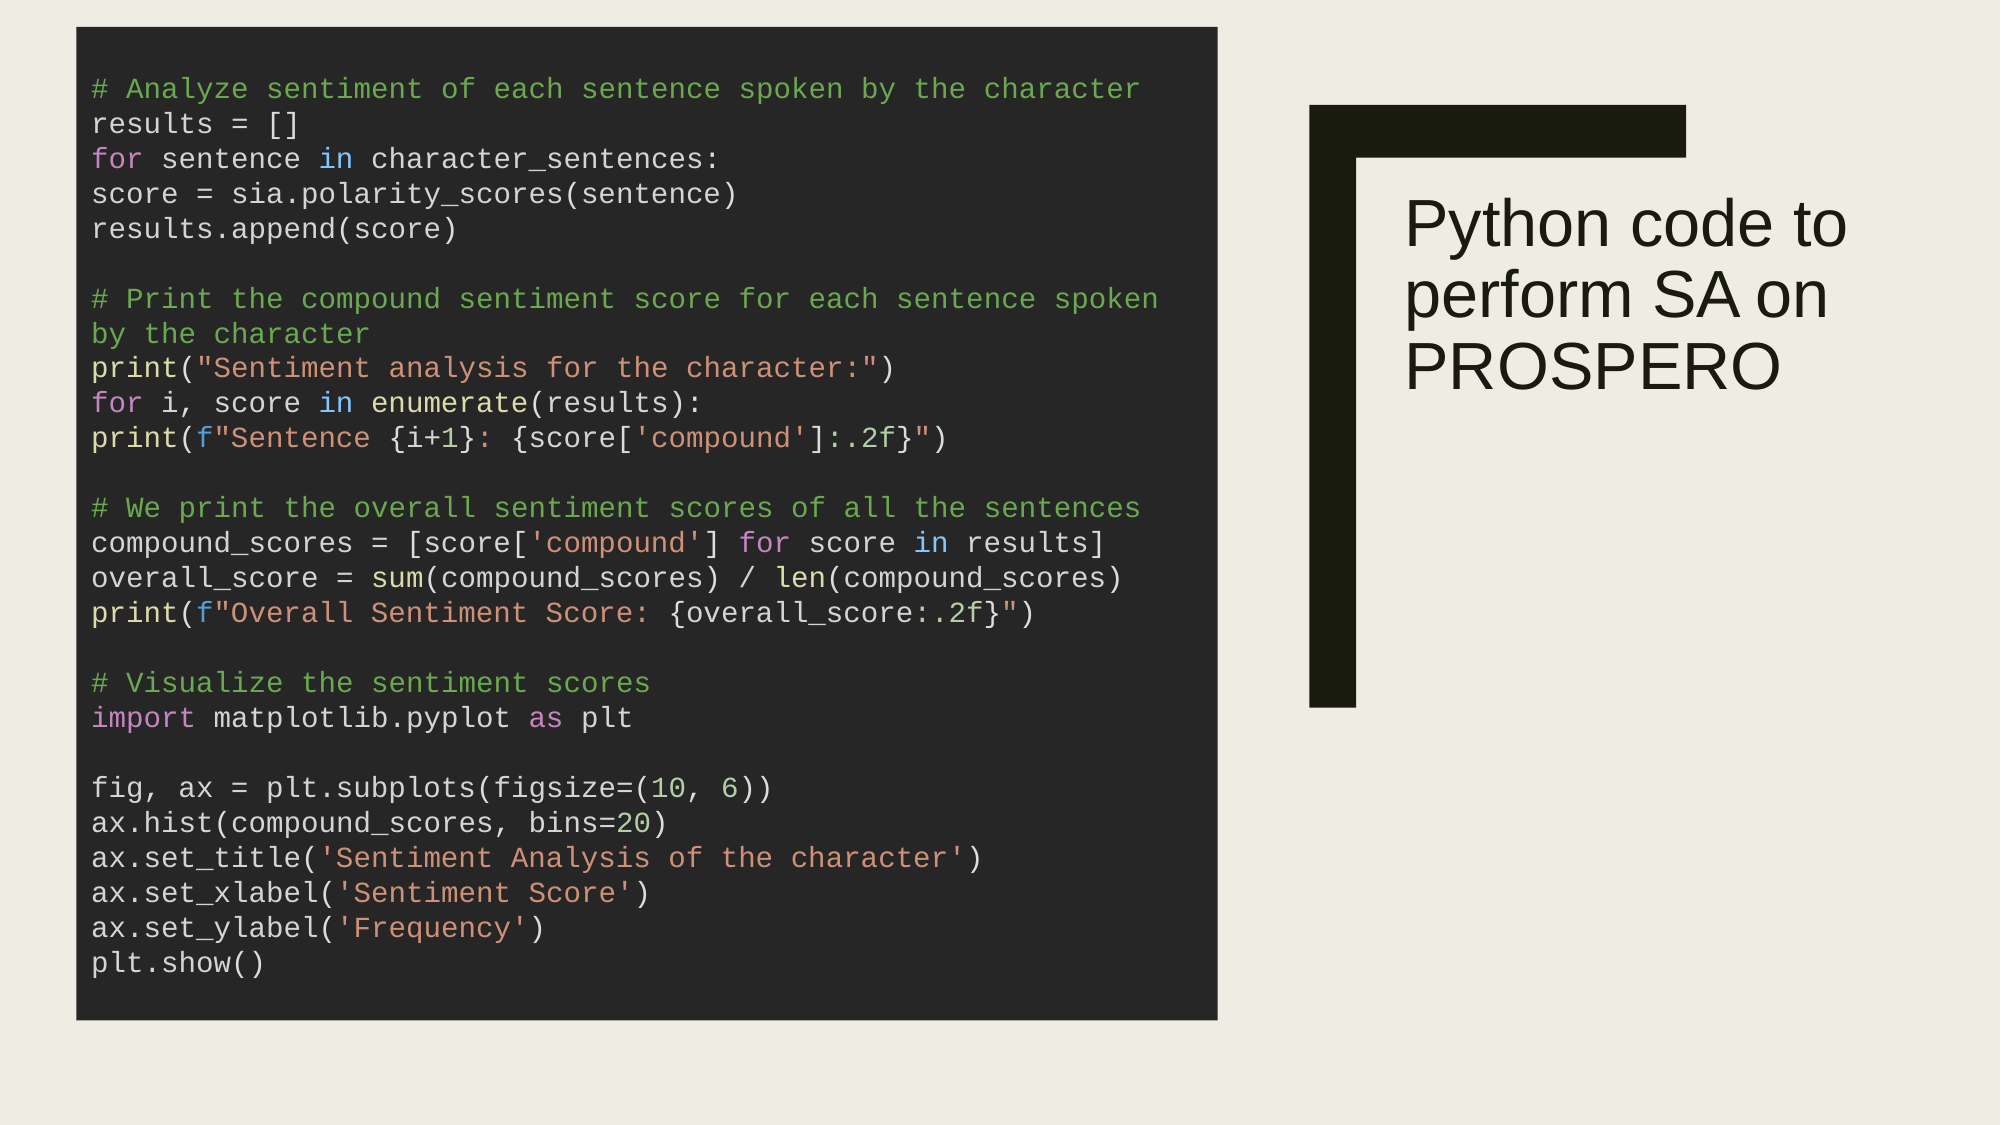

# Analyze sentiment of each sentence spoken by the character
results = []
for sentence in character_sentences:
score = sia.polarity_scores(sentence)
results.append(score)
# Print the compound sentiment score for each sentence spoken by the character
print("Sentiment analysis for the character:")
for i, score in enumerate(results):
print(f"Sentence {i+1}: {score['compound']:.2f}")
# We print the overall sentiment scores of all the sentences
compound_scores = [score['compound'] for score in results]
overall_score = sum(compound_scores) / len(compound_scores)
print(f"Overall Sentiment Score: {overall_score:.2f}")
# Visualize the sentiment scores
import matplotlib.pyplot as plt
fig, ax = plt.subplots(figsize=(10, 6))
ax.hist(compound_scores, bins=20)
ax.set_title('Sentiment Analysis of the character')
ax.set_xlabel('Sentiment Score')
ax.set_ylabel('Frequency')
plt.show()

# Python code to perform SA on PROSPERO